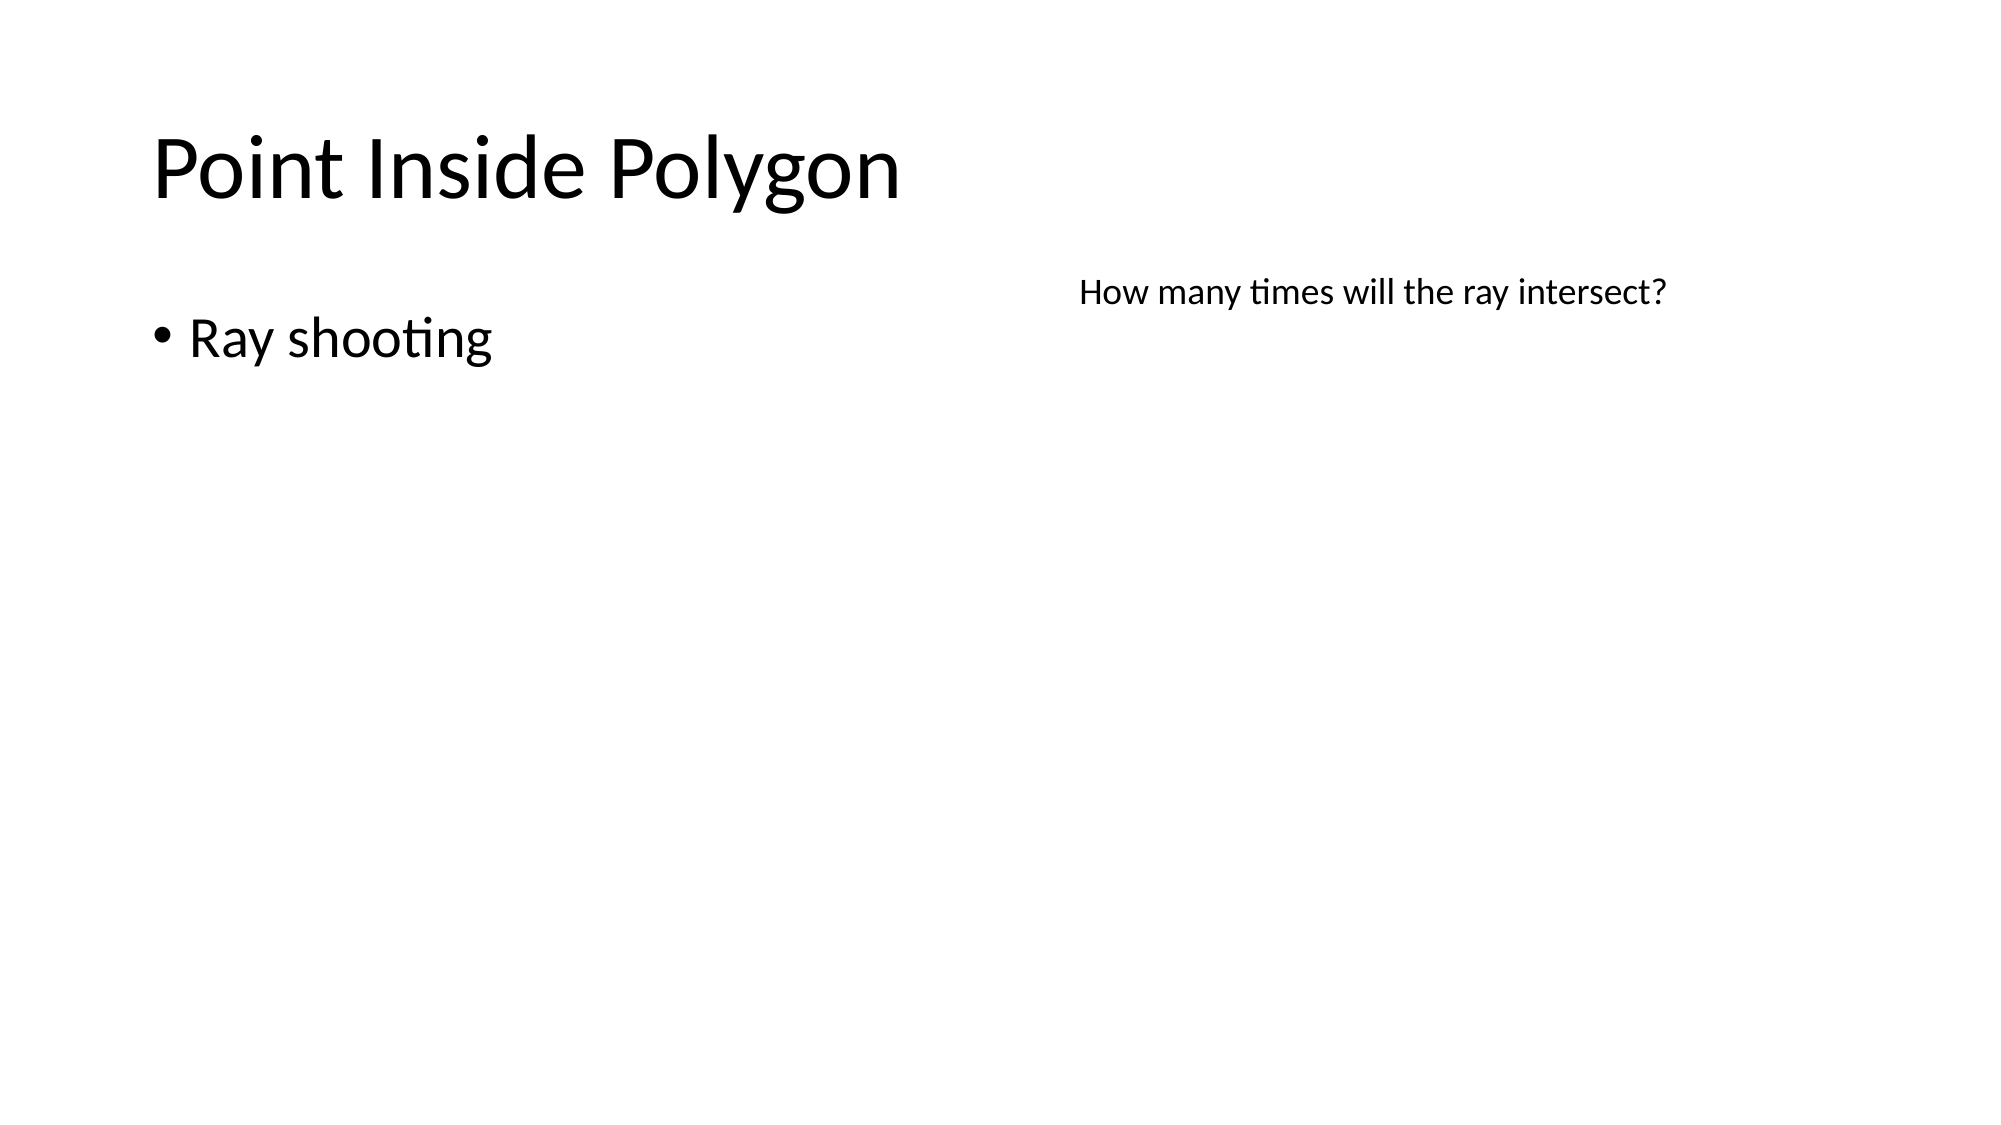

# Point Inside Polygon
How many times will the ray intersect?
Ray shooting